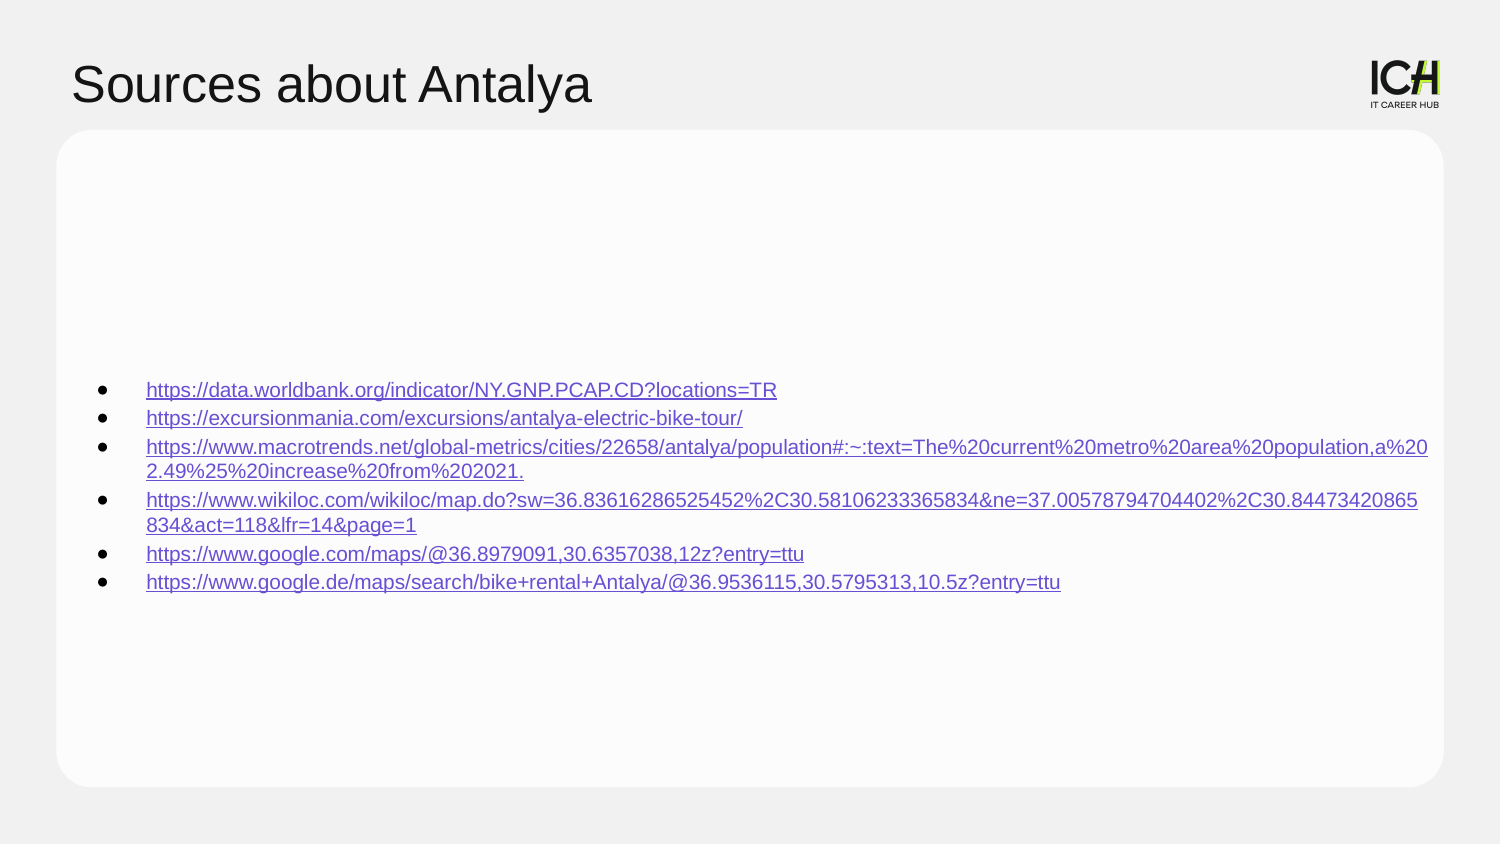

Sources about Antalya

https://data.worldbank.org/indicator/NY.GNP.PCAP.CD?locations=TR
https://excursionmania.com/excursions/antalya-electric-bike-tour/
https://www.macrotrends.net/global-metrics/cities/22658/antalya/population#:~:text=The%20current%20metro%20area%20population,a%202.49%25%20increase%20from%202021.
https://www.wikiloc.com/wikiloc/map.do?sw=36.83616286525452%2C30.58106233365834&ne=37.00578794704402%2C30.84473420865834&act=118&lfr=14&page=1
https://www.google.com/maps/@36.8979091,30.6357038,12z?entry=ttu
https://www.google.de/maps/search/bike+rental+Antalya/@36.9536115,30.5795313,10.5z?entry=ttu